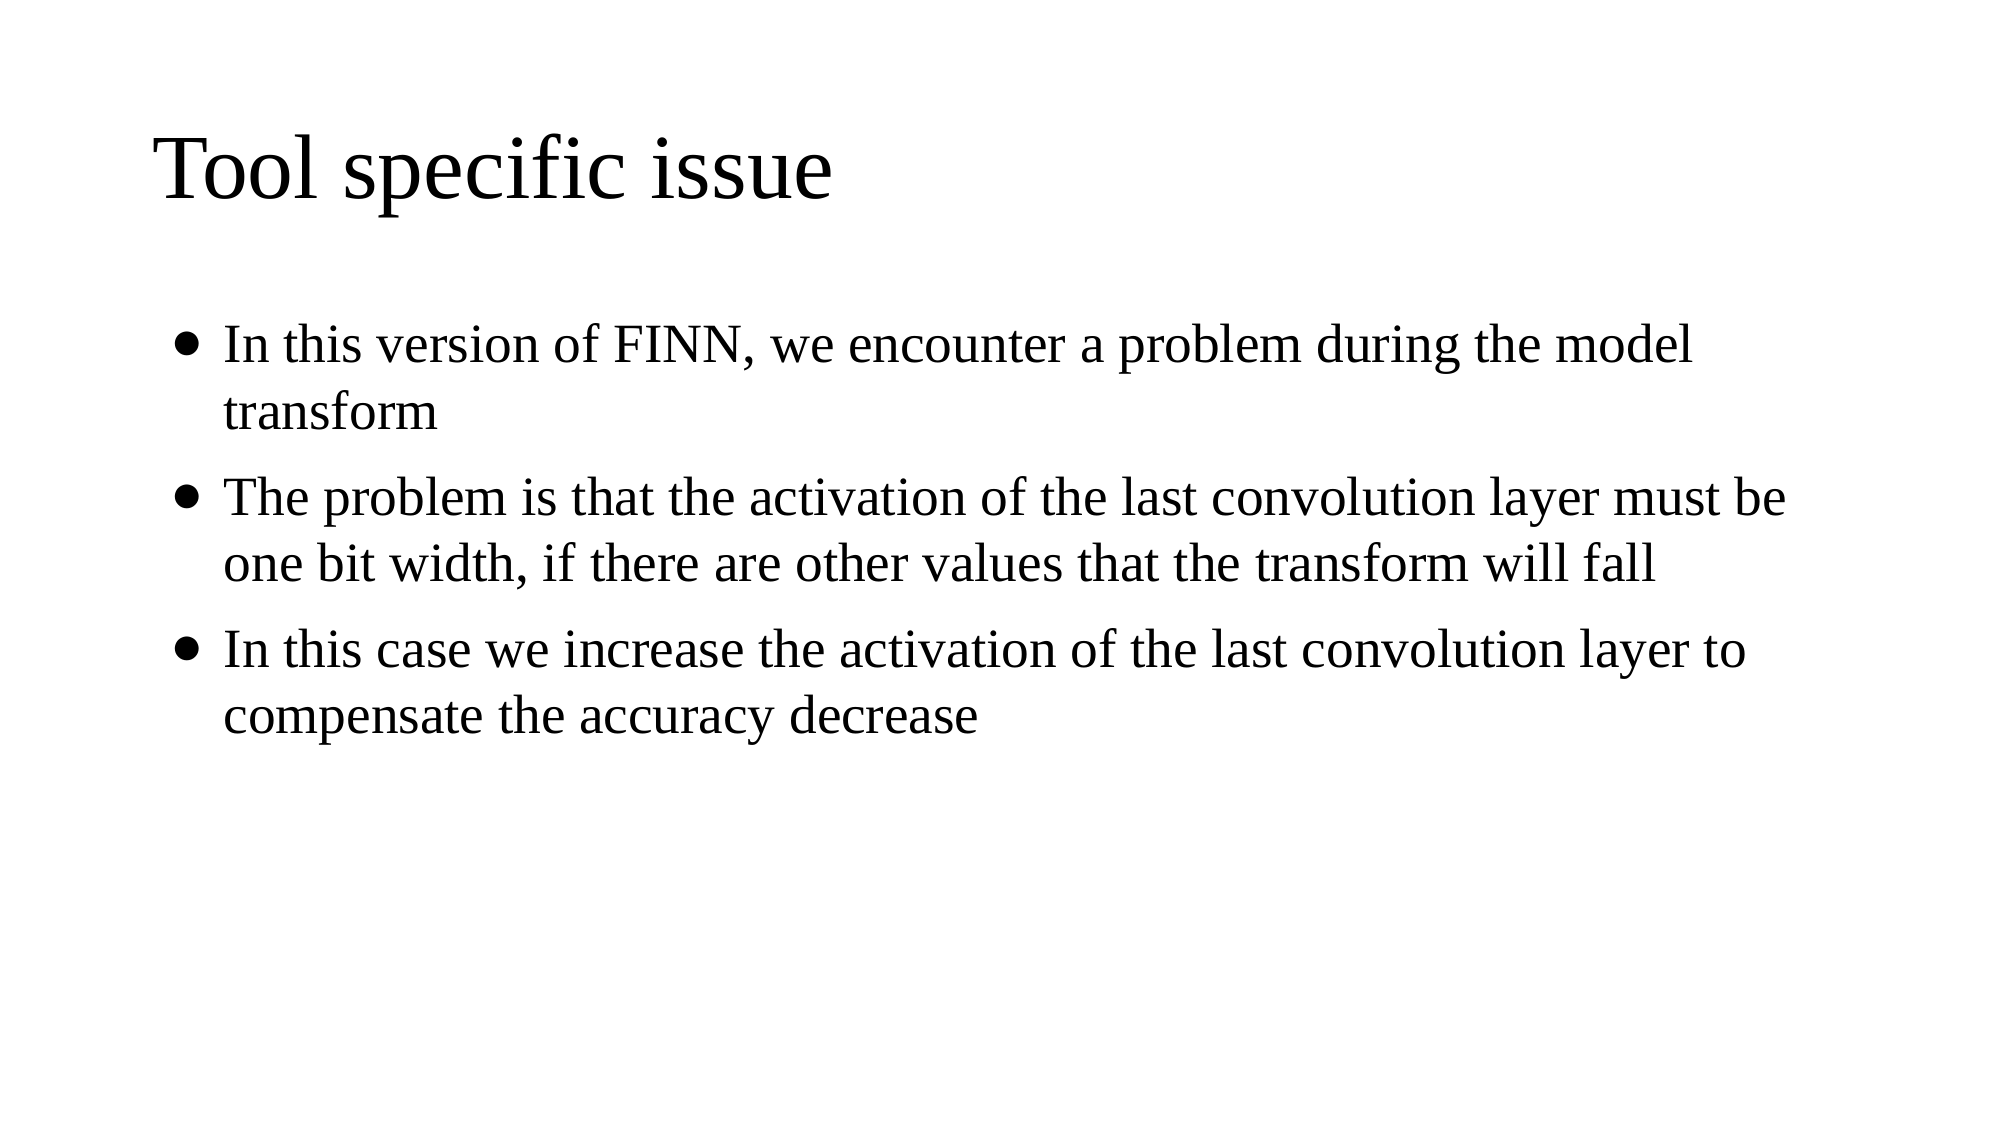

# Tool specific issue
In this version of FINN, we encounter a problem during the model transform
The problem is that the activation of the last convolution layer must be one bit width, if there are other values that the transform will fall
In this case we increase the activation of the last convolution layer to compensate the accuracy decrease